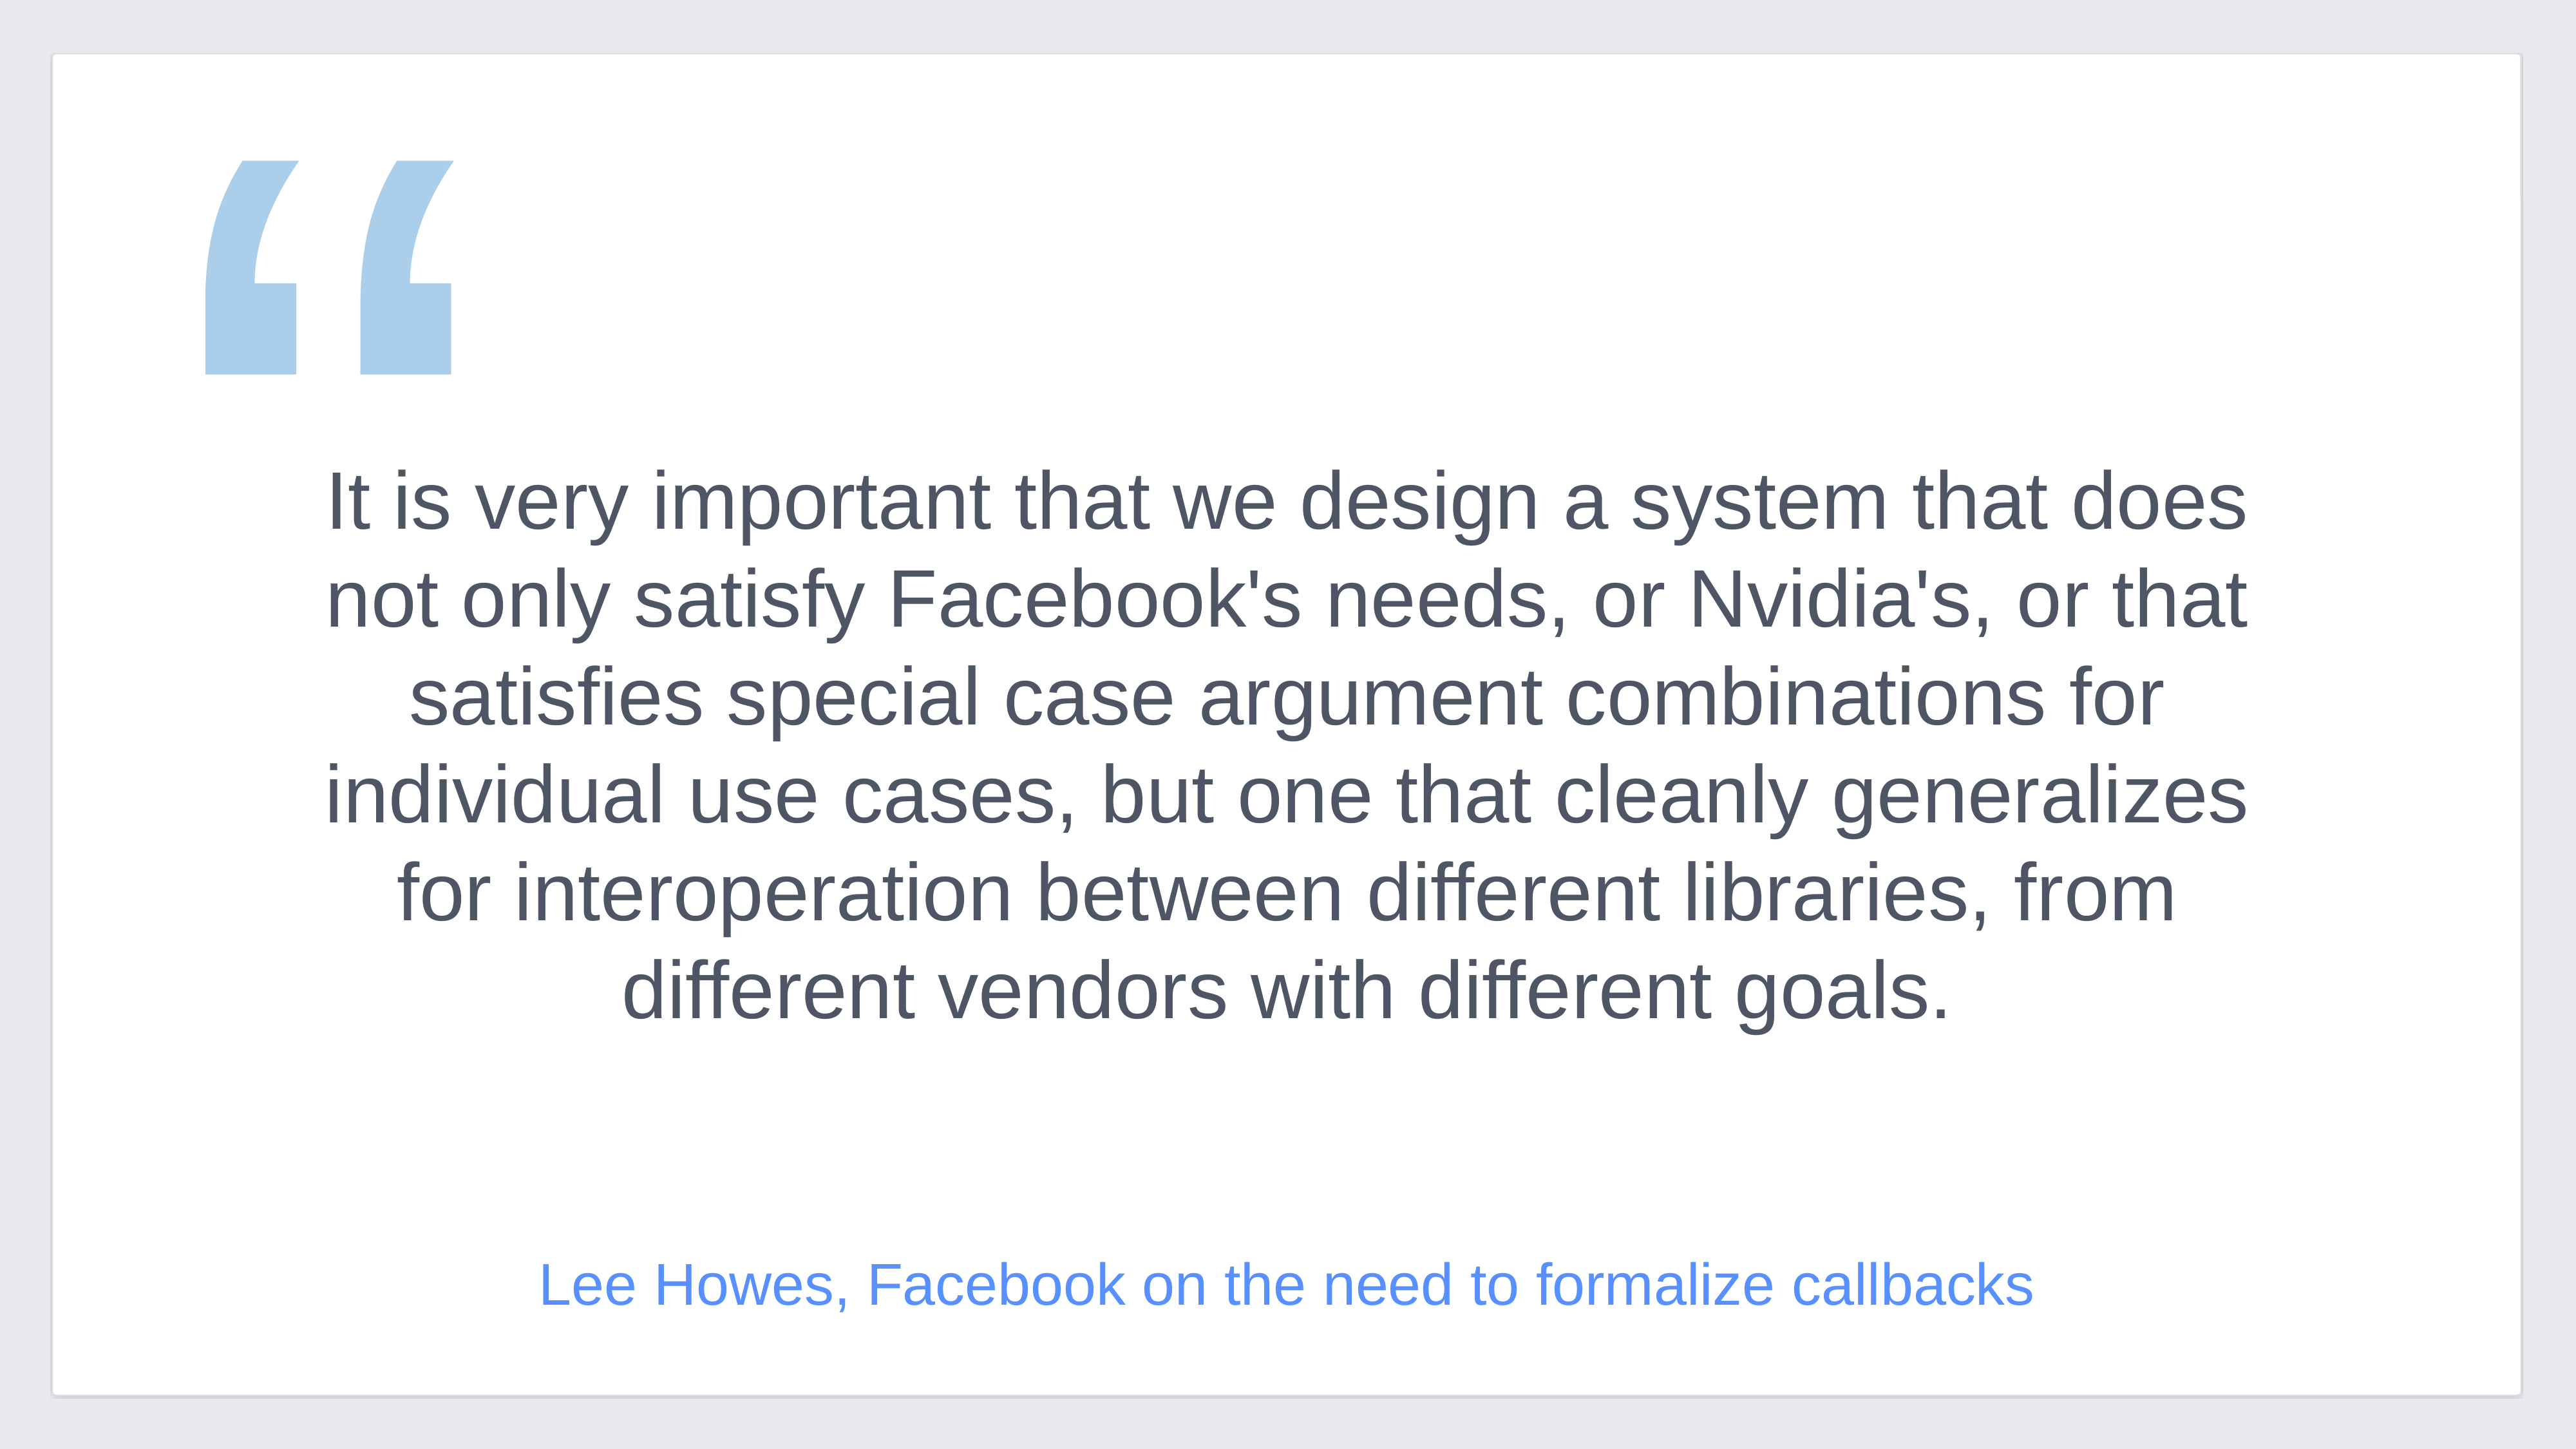

“
It is very important that we design a system that does not only satisfy Facebook's needs, or Nvidia's, or that satisfies special case argument combinations for individual use cases, but one that cleanly generalizes for interoperation between different libraries, from different vendors with different goals.
Lee Howes, Facebook on the need to formalize callbacks